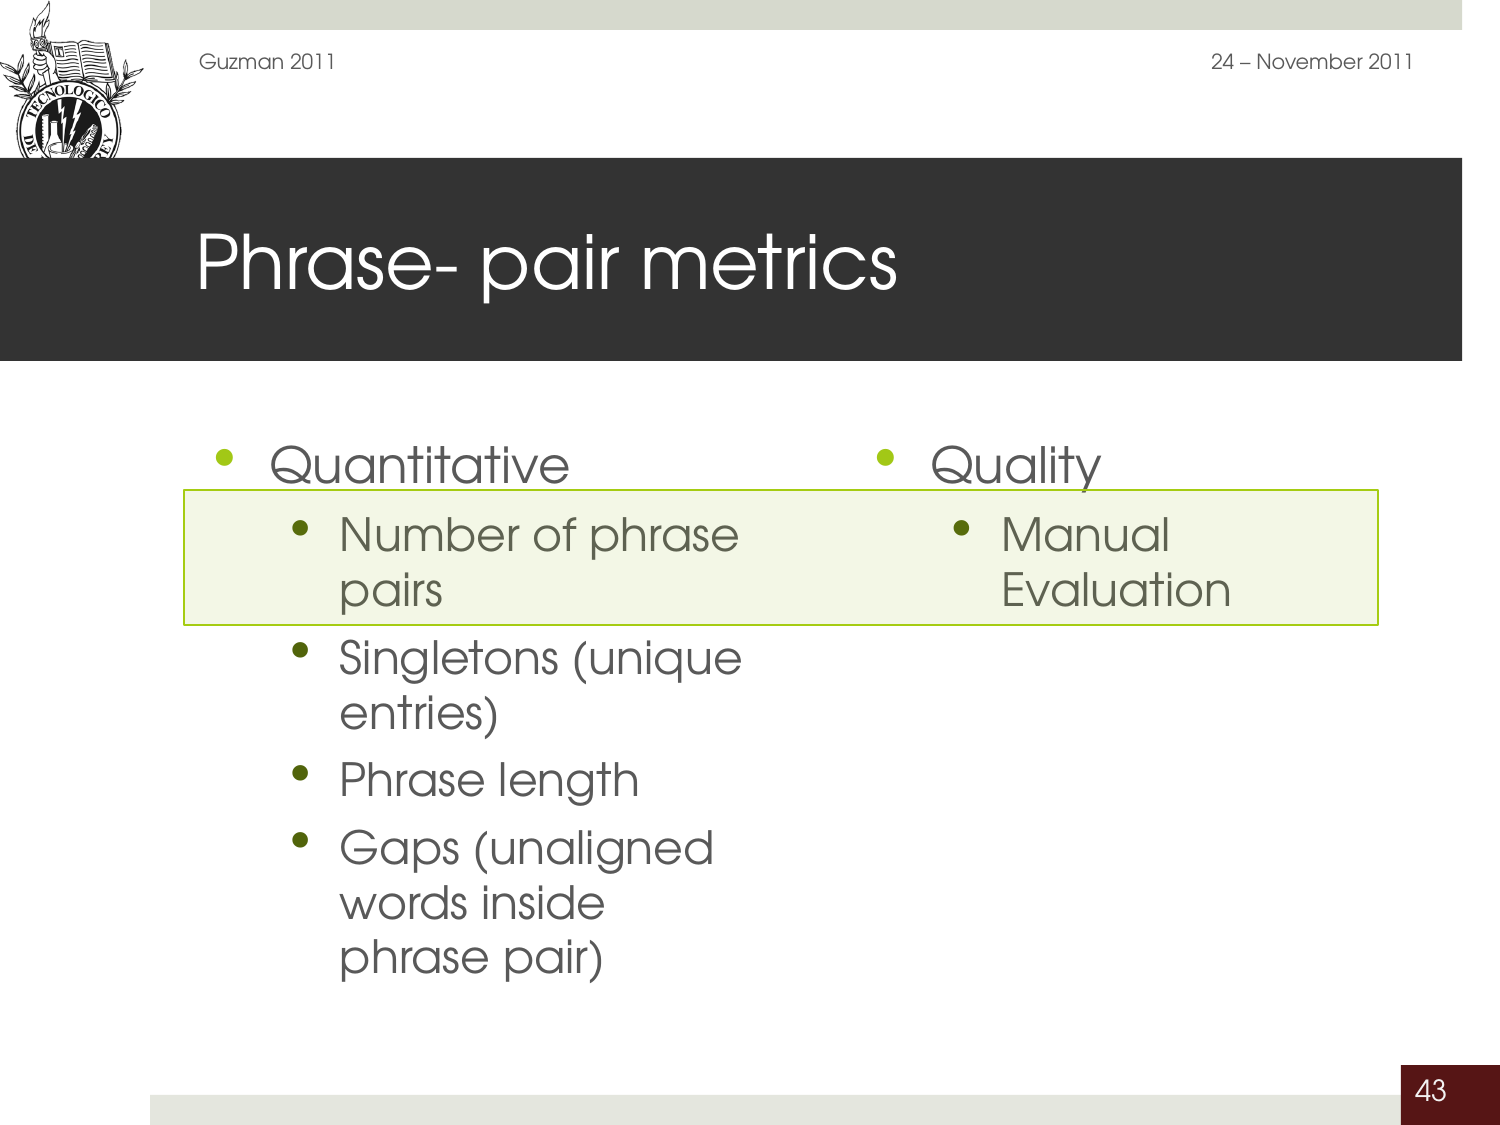

Guzman 2011
24 – November 2011
# Phrase- pair metrics
Quantitative
Number of phrase pairs
Singletons (unique entries)
Phrase length
Gaps (unaligned
words inside phrase pair)

Quality
Manual Evaluation